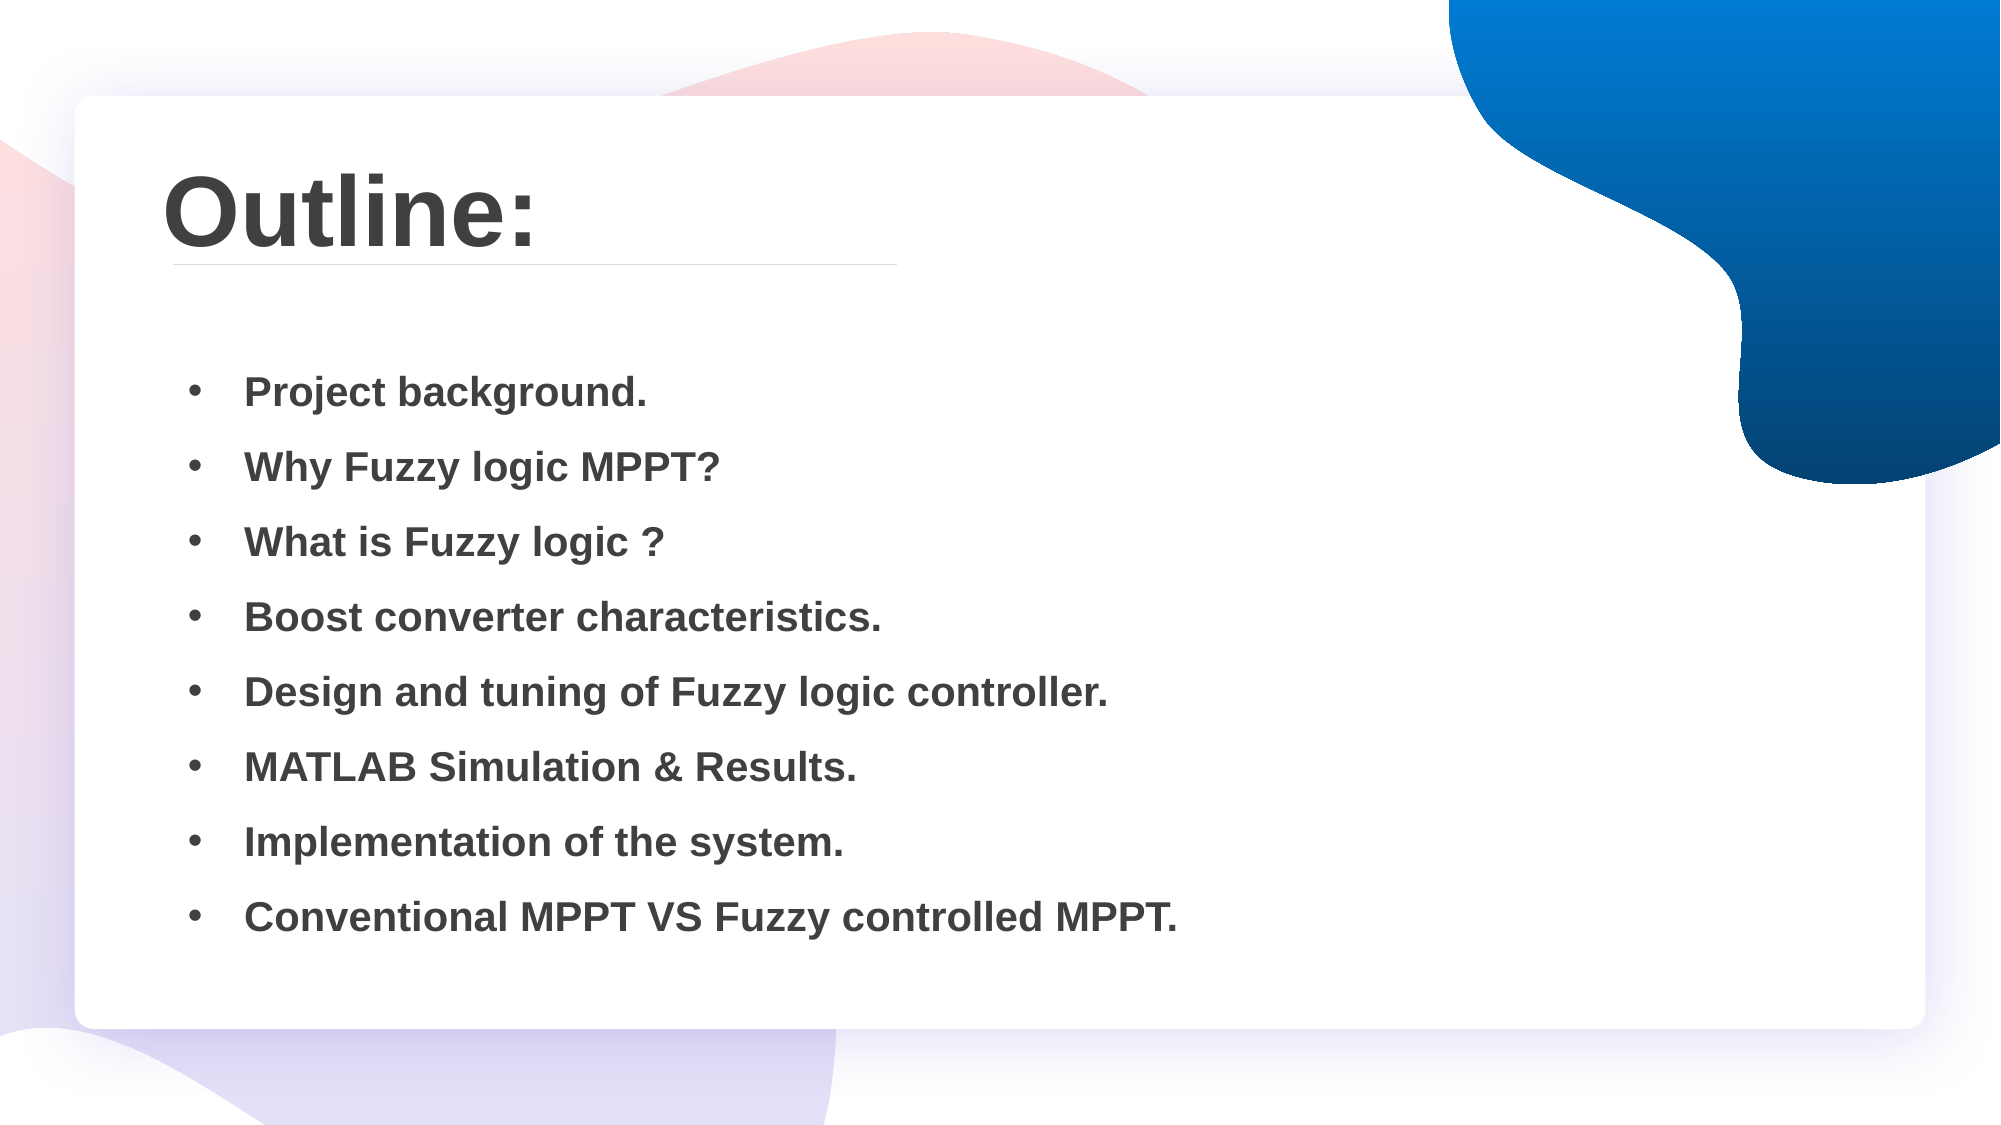

Outline:
Project background.
Why Fuzzy logic MPPT?
What is Fuzzy logic ?
Boost converter characteristics.
Design and tuning of Fuzzy logic controller.
MATLAB Simulation & Results.
Implementation of the system.
Conventional MPPT VS Fuzzy controlled MPPT.
2